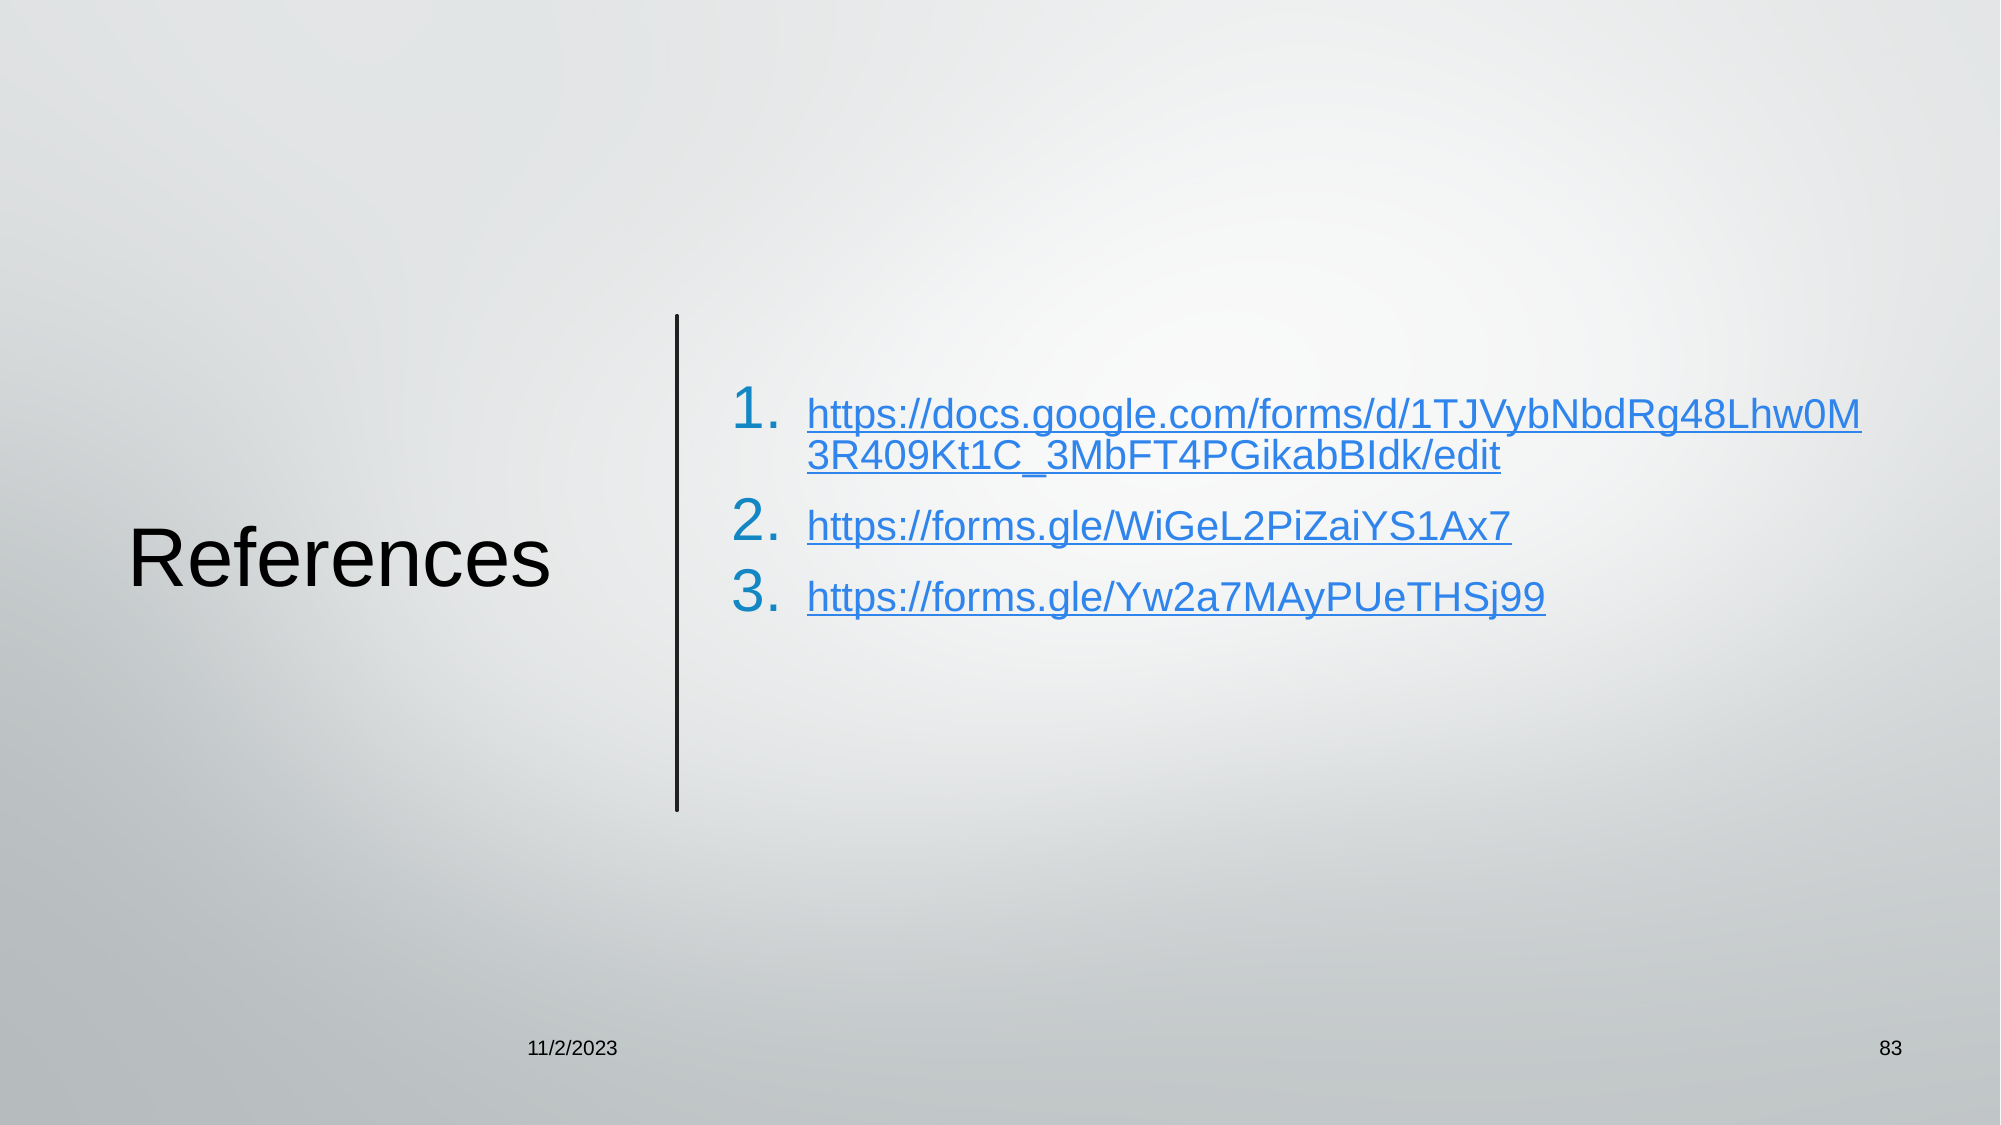

# References
https://docs.google.com/forms/d/1TJVybNbdRg48Lhw0M3R409Kt1C_3MbFT4PGikabBIdk/edit
https://forms.gle/WiGeL2PiZaiYS1Ax7
https://forms.gle/Yw2a7MAyPUeTHSj99

11/2/2023
83